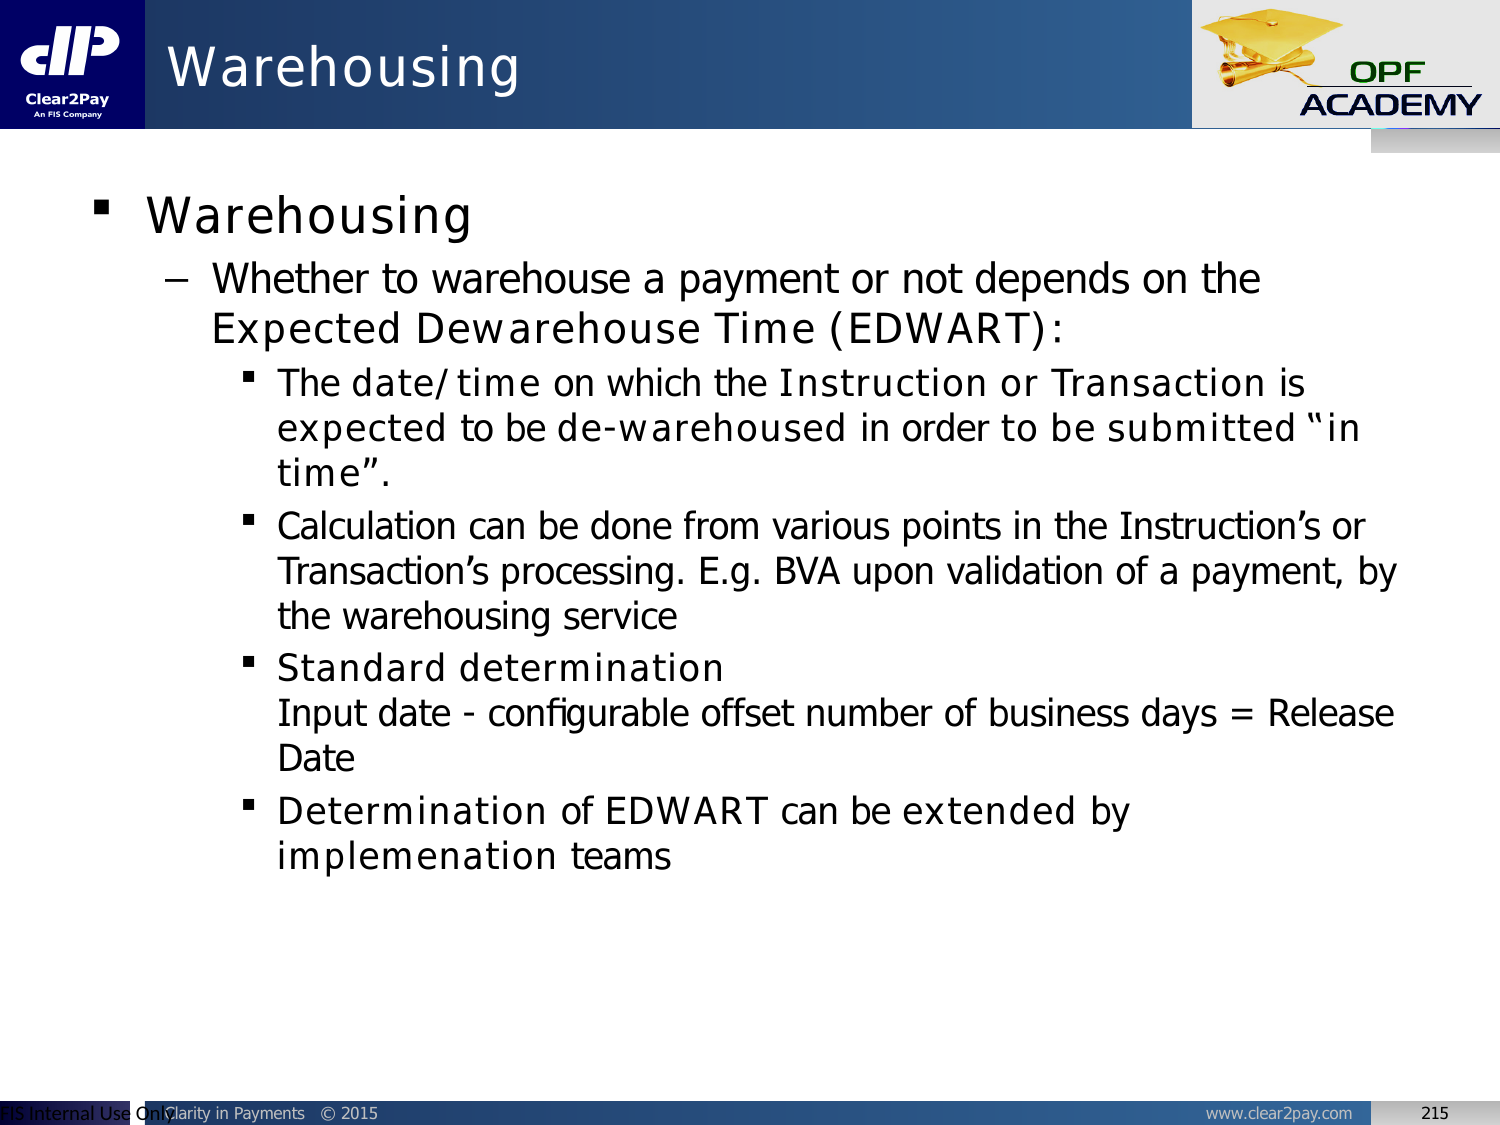

# Warehousing
Warehousing
Whether to warehouse a payment or not depends on the Expected Dewarehouse Time (EDWART):
The date/time on which the Instruction or Transaction is expected to be de-warehoused in order to be submitted “in time”.
Calculation can be done from various points in the Instruction’s or Transaction’s processing. E.g. BVA upon validation of a payment, by the warehousing service
Standard determination
Input date - configurable offset number of business days = Release Date
Determination of EDWART can be extended by implemenation teams